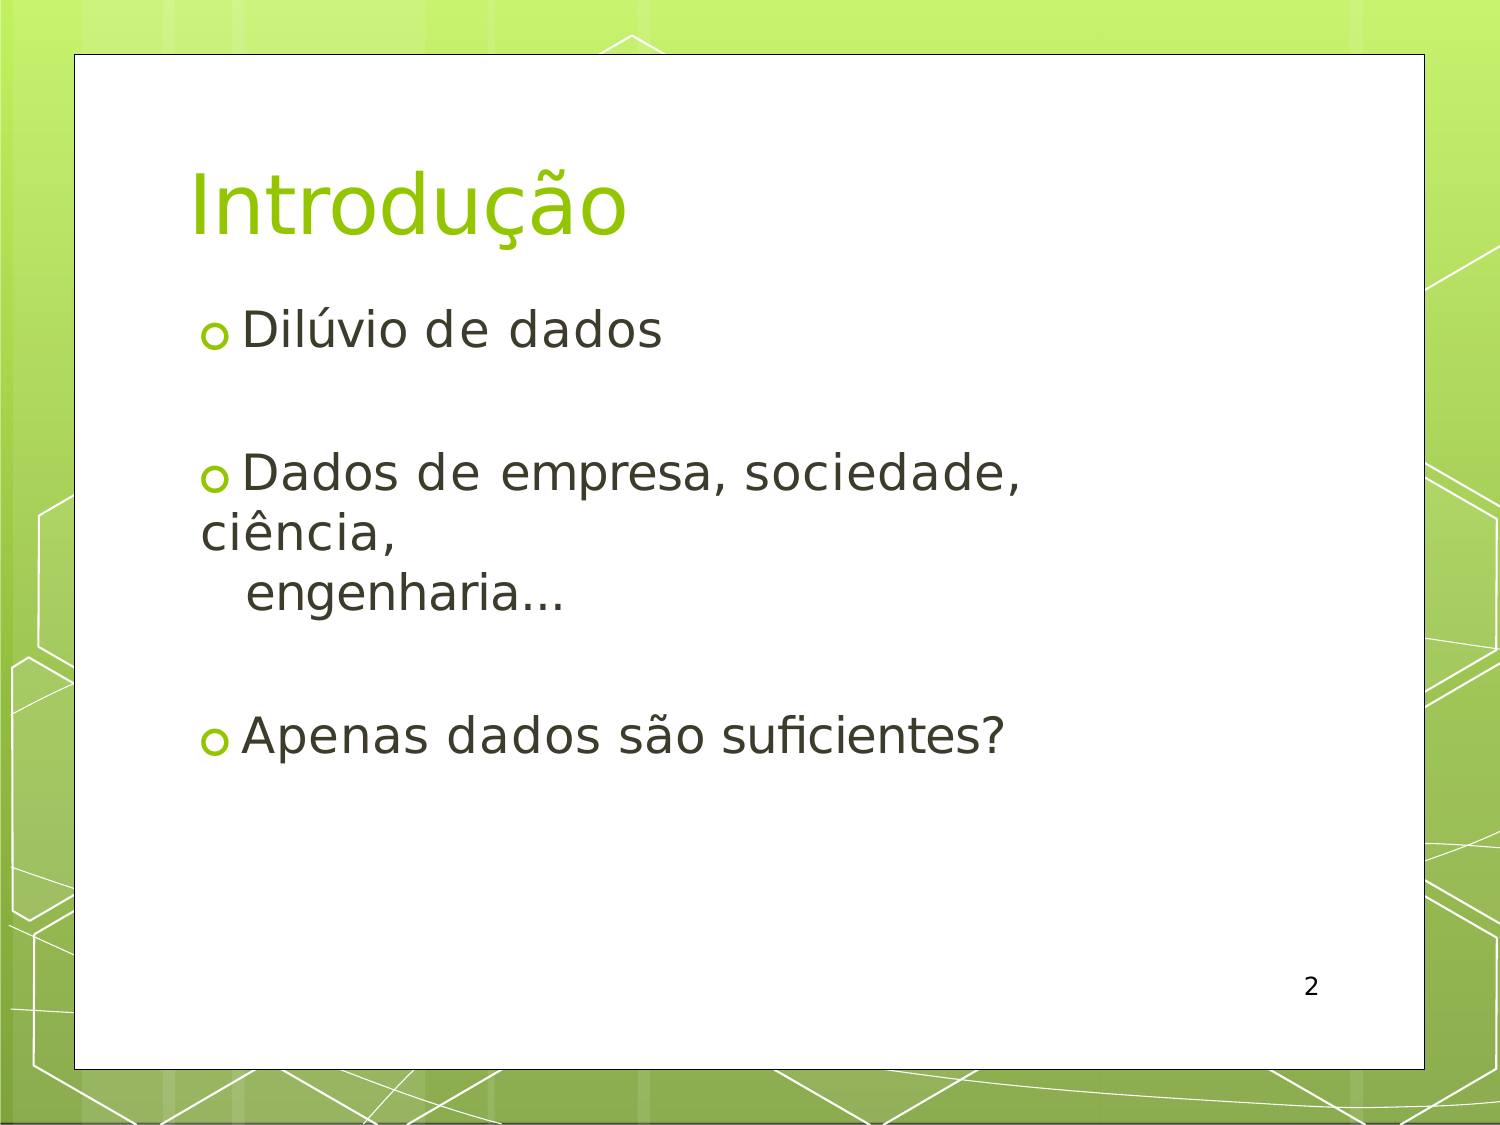

# Introdução
🞇 Dilúvio de dados

🞇 Dados de empresa, sociedade, ciência,
engenharia...

🞇 Apenas dados são suficientes?
2